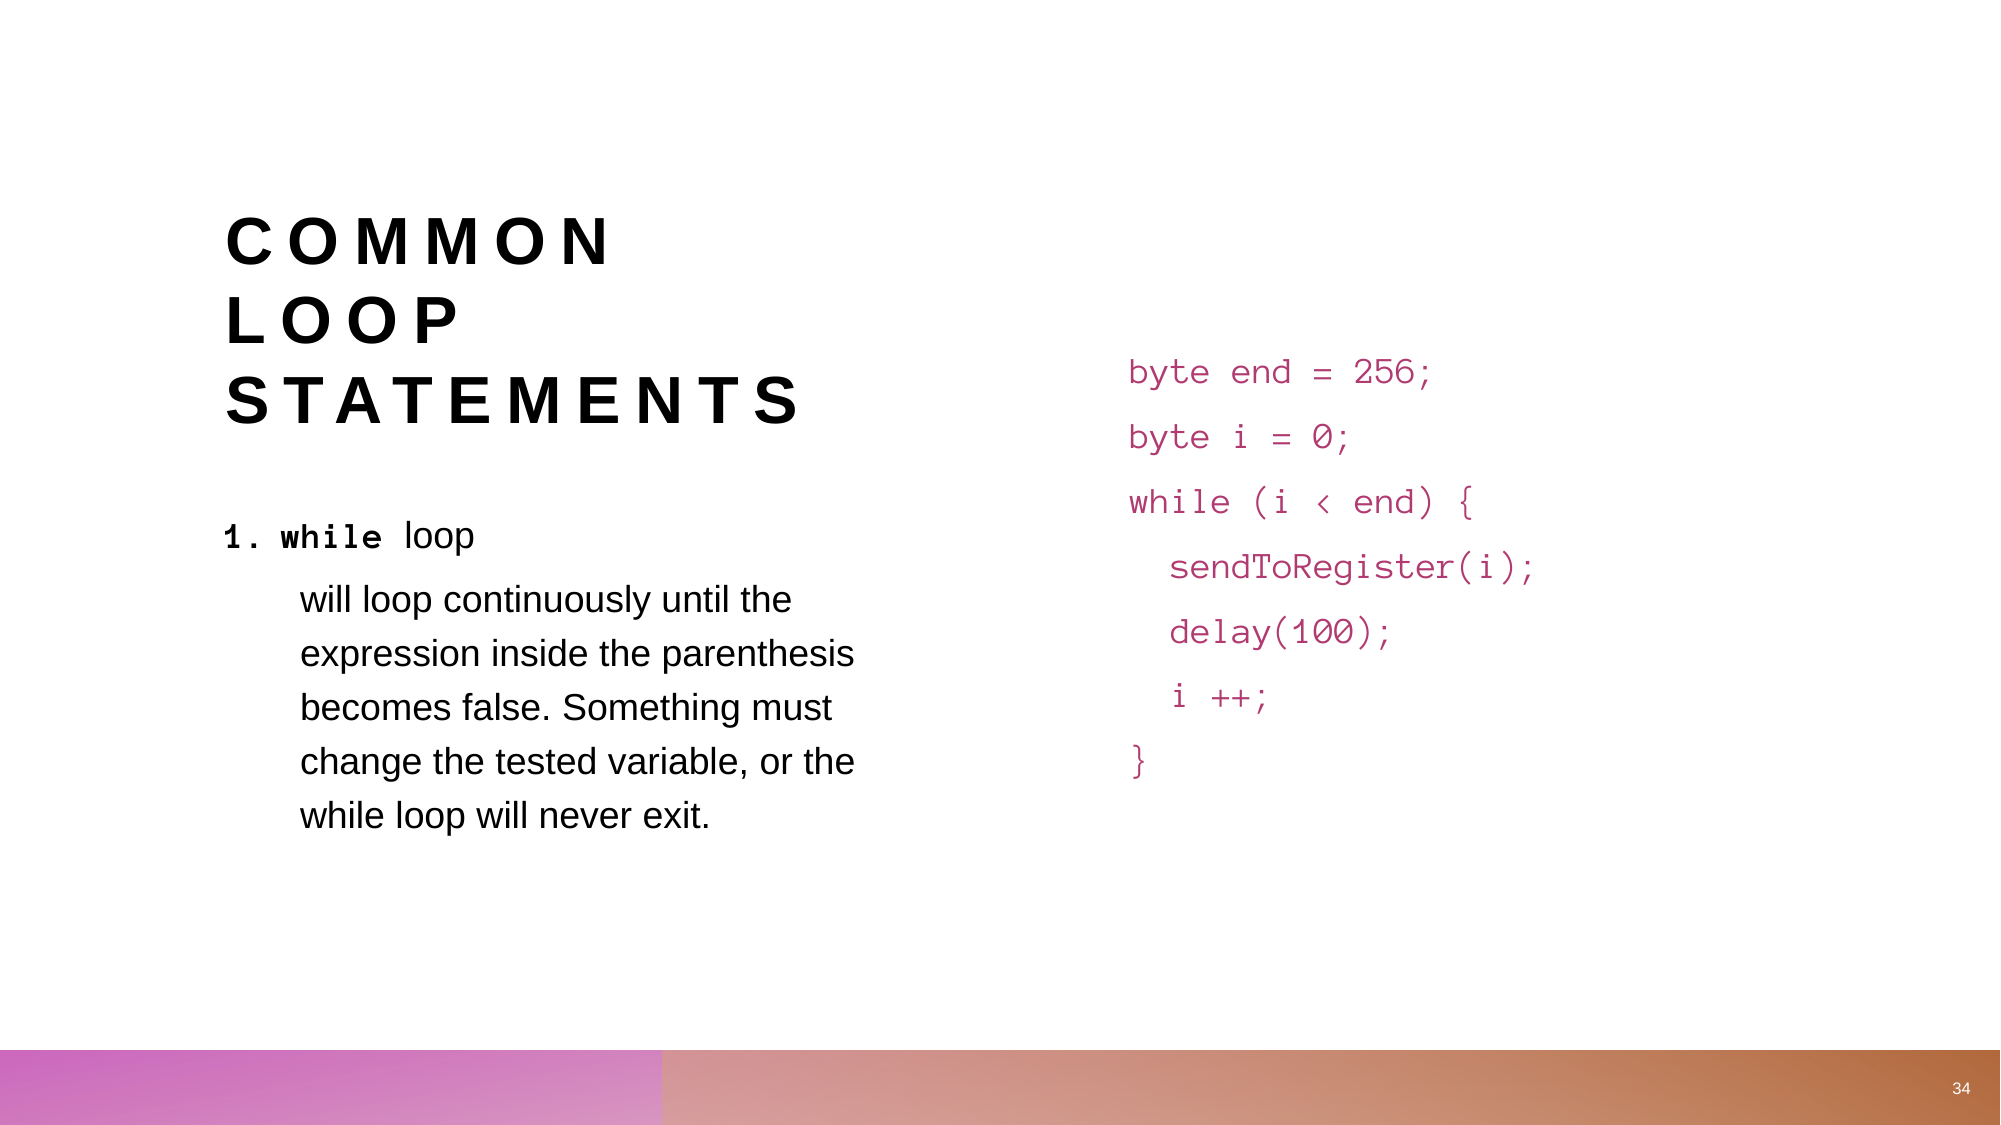

# Common Loop Statements
byte end = 256;
byte i = 0;
while (i < end) {
  sendToRegister(i);
  delay(100);
  i ++;
}
while loop
will loop continuously until the expression inside the parenthesis becomes false. Something must change the tested variable, or the while loop will never exit.
34